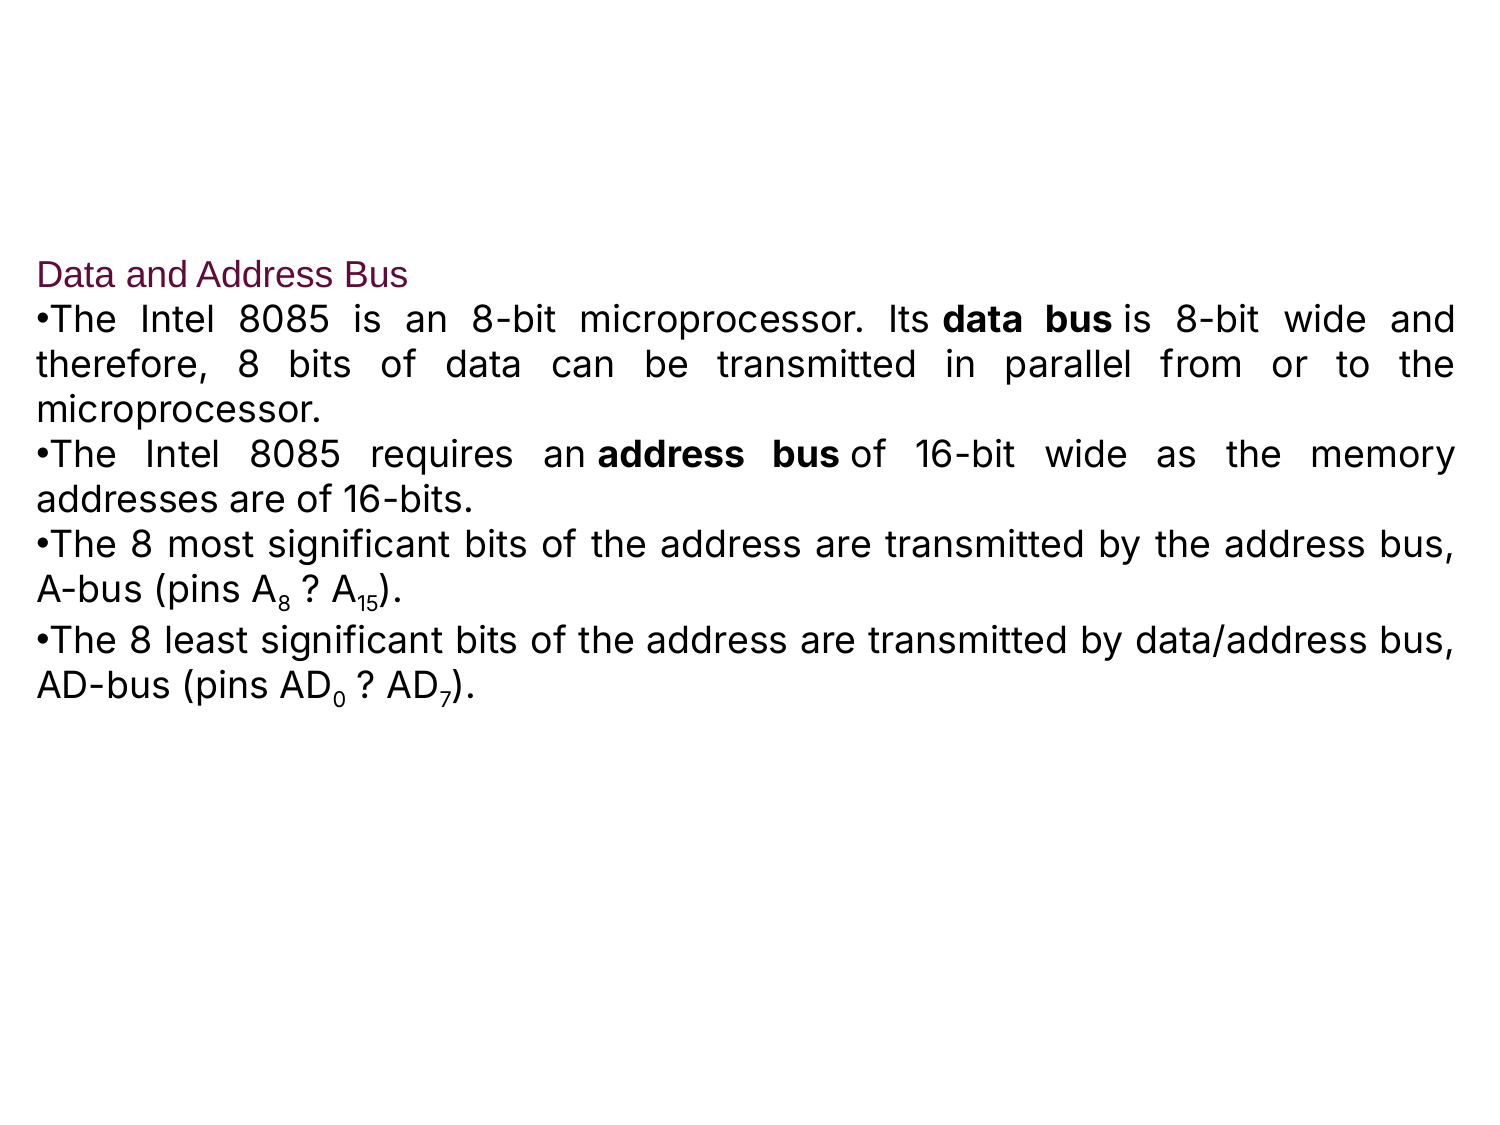

#
Data and Address Bus
The Intel 8085 is an 8-bit microprocessor. Its data bus is 8-bit wide and therefore, 8 bits of data can be transmitted in parallel from or to the microprocessor.
The Intel 8085 requires an address bus of 16-bit wide as the memory addresses are of 16-bits.
The 8 most significant bits of the address are transmitted by the address bus, A-bus (pins A8 ? A15).
The 8 least significant bits of the address are transmitted by data/address bus, AD-bus (pins AD0 ? AD7).